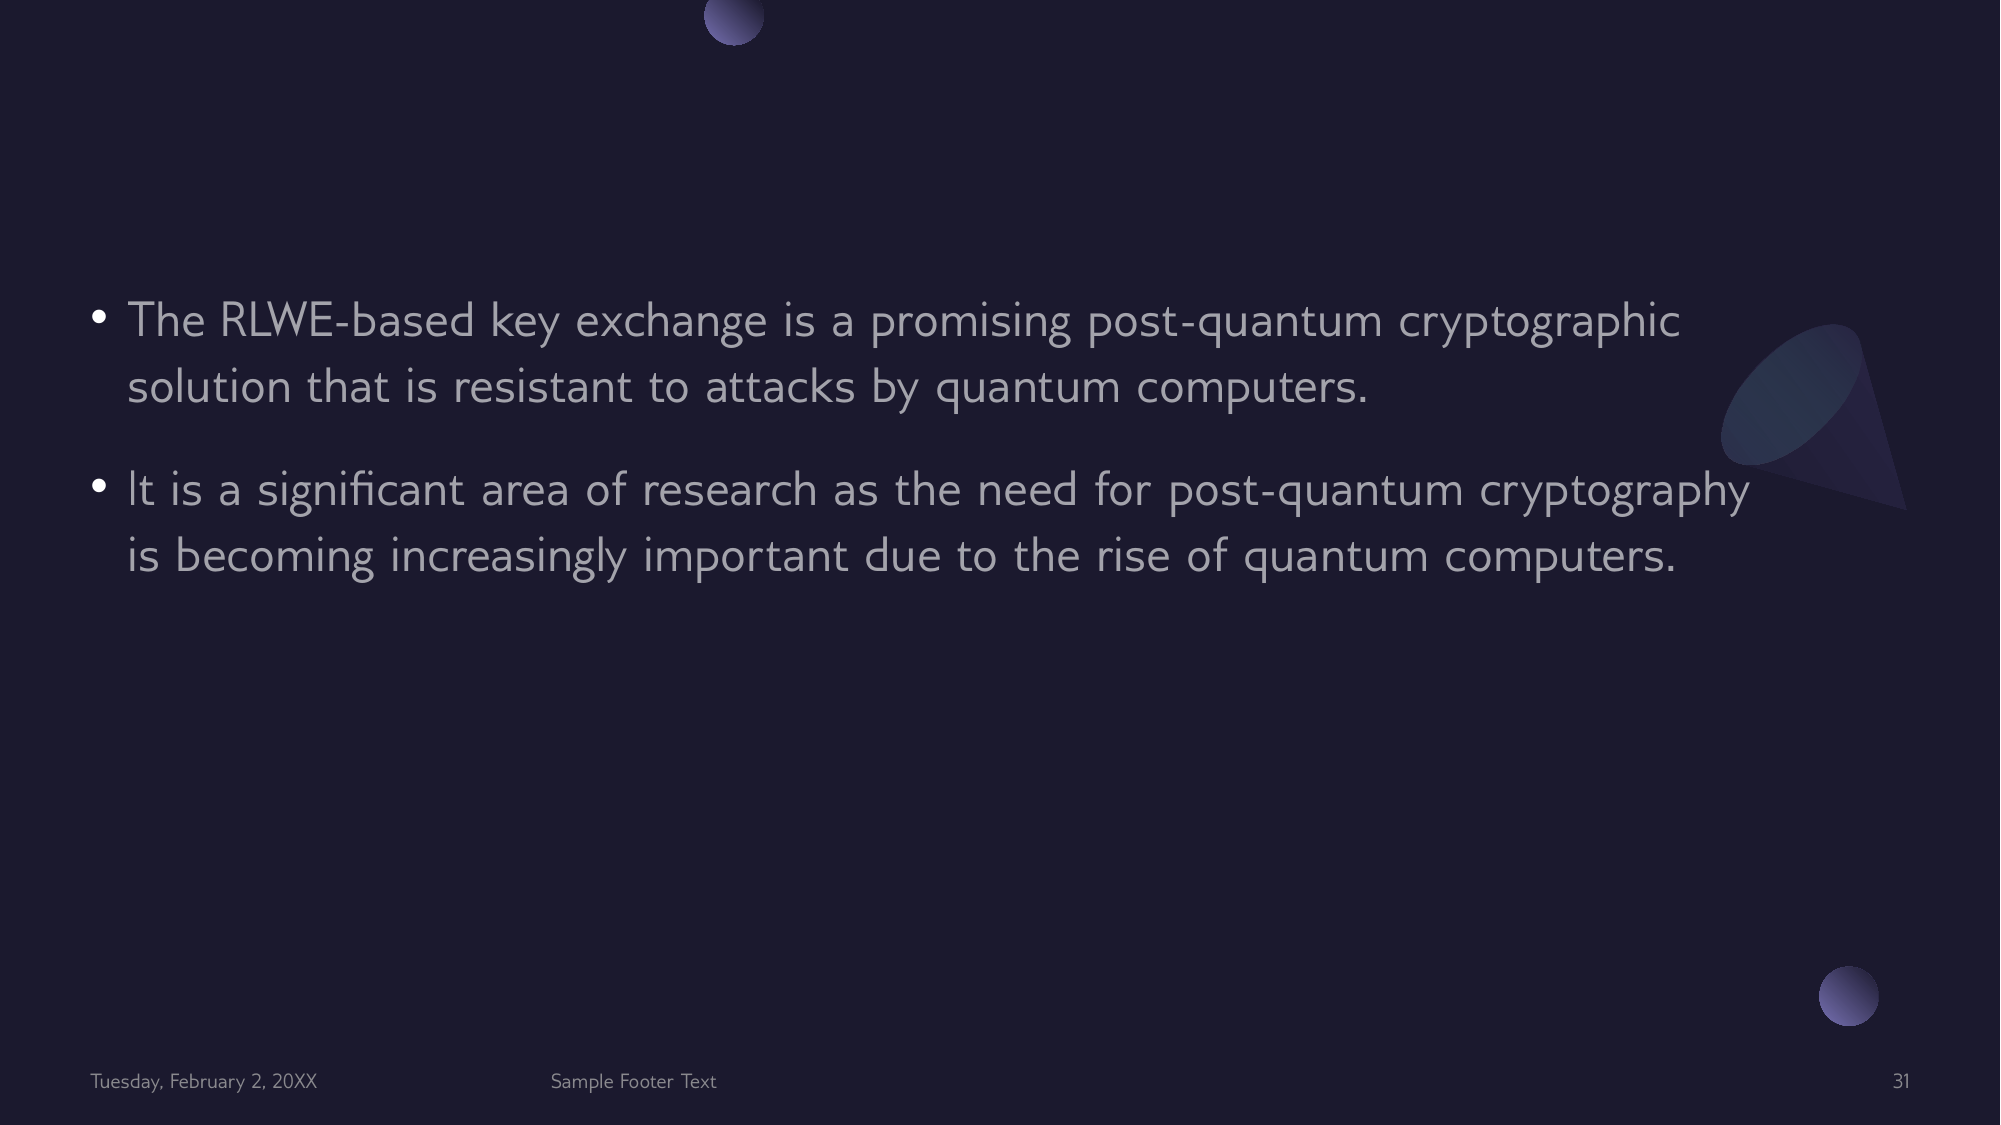

#
The RLWE-based key exchange is a promising post-quantum cryptographic solution that is resistant to attacks by quantum computers.
It is a significant area of research as the need for post-quantum cryptography is becoming increasingly important due to the rise of quantum computers.

Tuesday, February 2, 20XX
Sample Footer Text
31